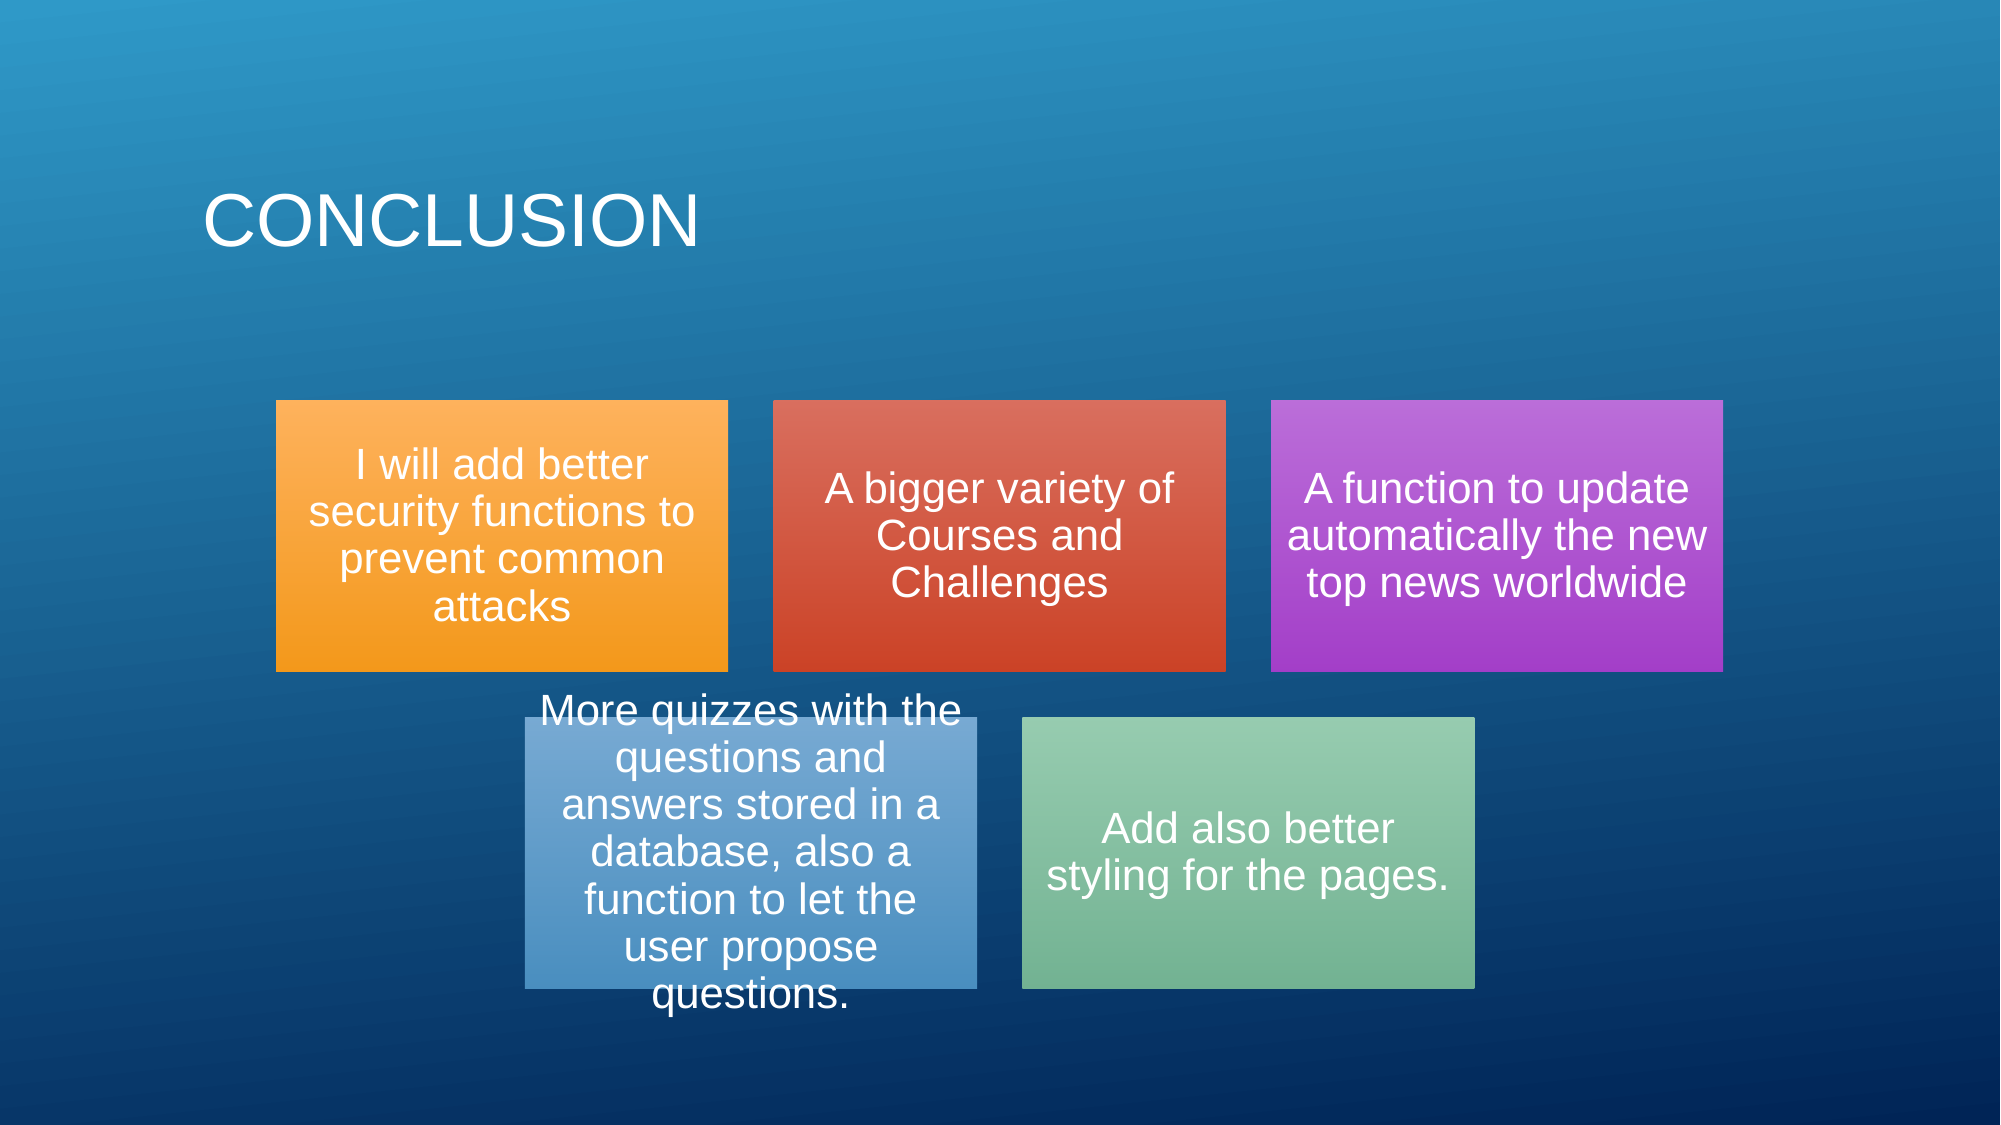

# Conclusion
I will add better security functions to prevent common attacks
A bigger variety of Courses and Challenges
A function to update automatically the new top news worldwide
More quizzes with the questions and answers stored in a database, also a function to let the user propose questions.
Add also better styling for the pages.